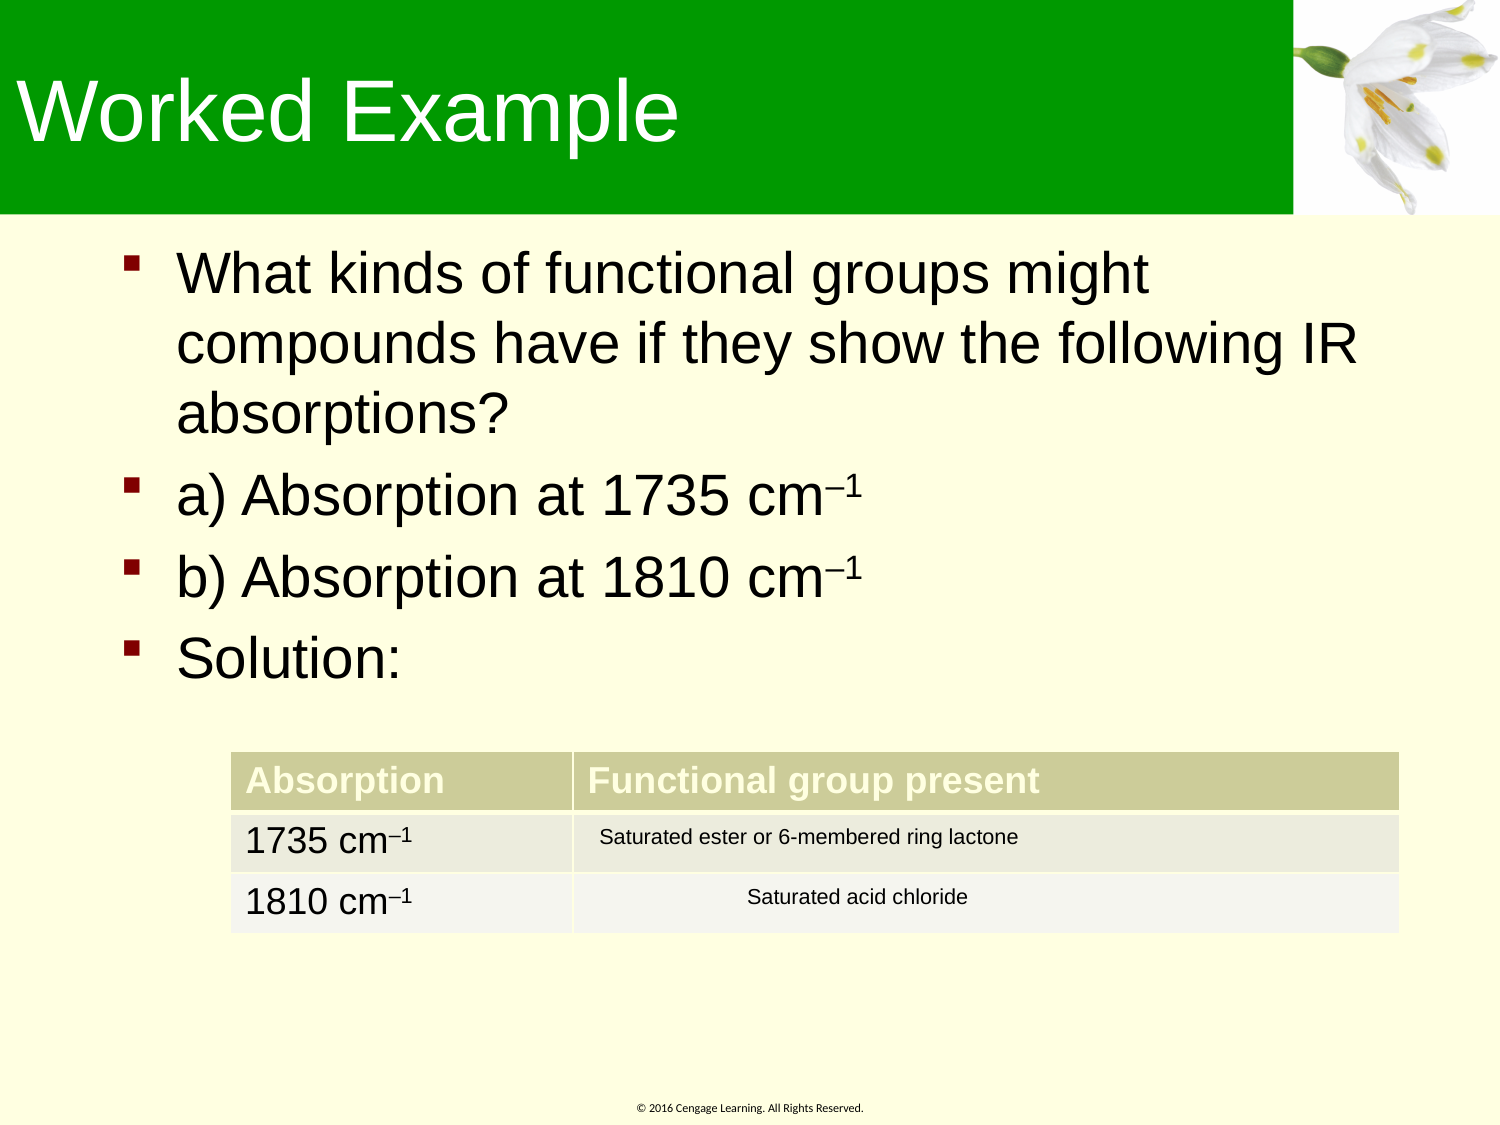

# Worked Example
What kinds of functional groups might compounds have if they show the following IR absorptions?
a) Absorption at 1735 cm–1
b) Absorption at 1810 cm–1
Solution:

| Absorption | Functional group present |
| --- | --- |
| 1735 cm–1 |  |
| 1810 cm–1 |  |
Saturated ester or 6-membered ring lactone
Saturated acid chloride